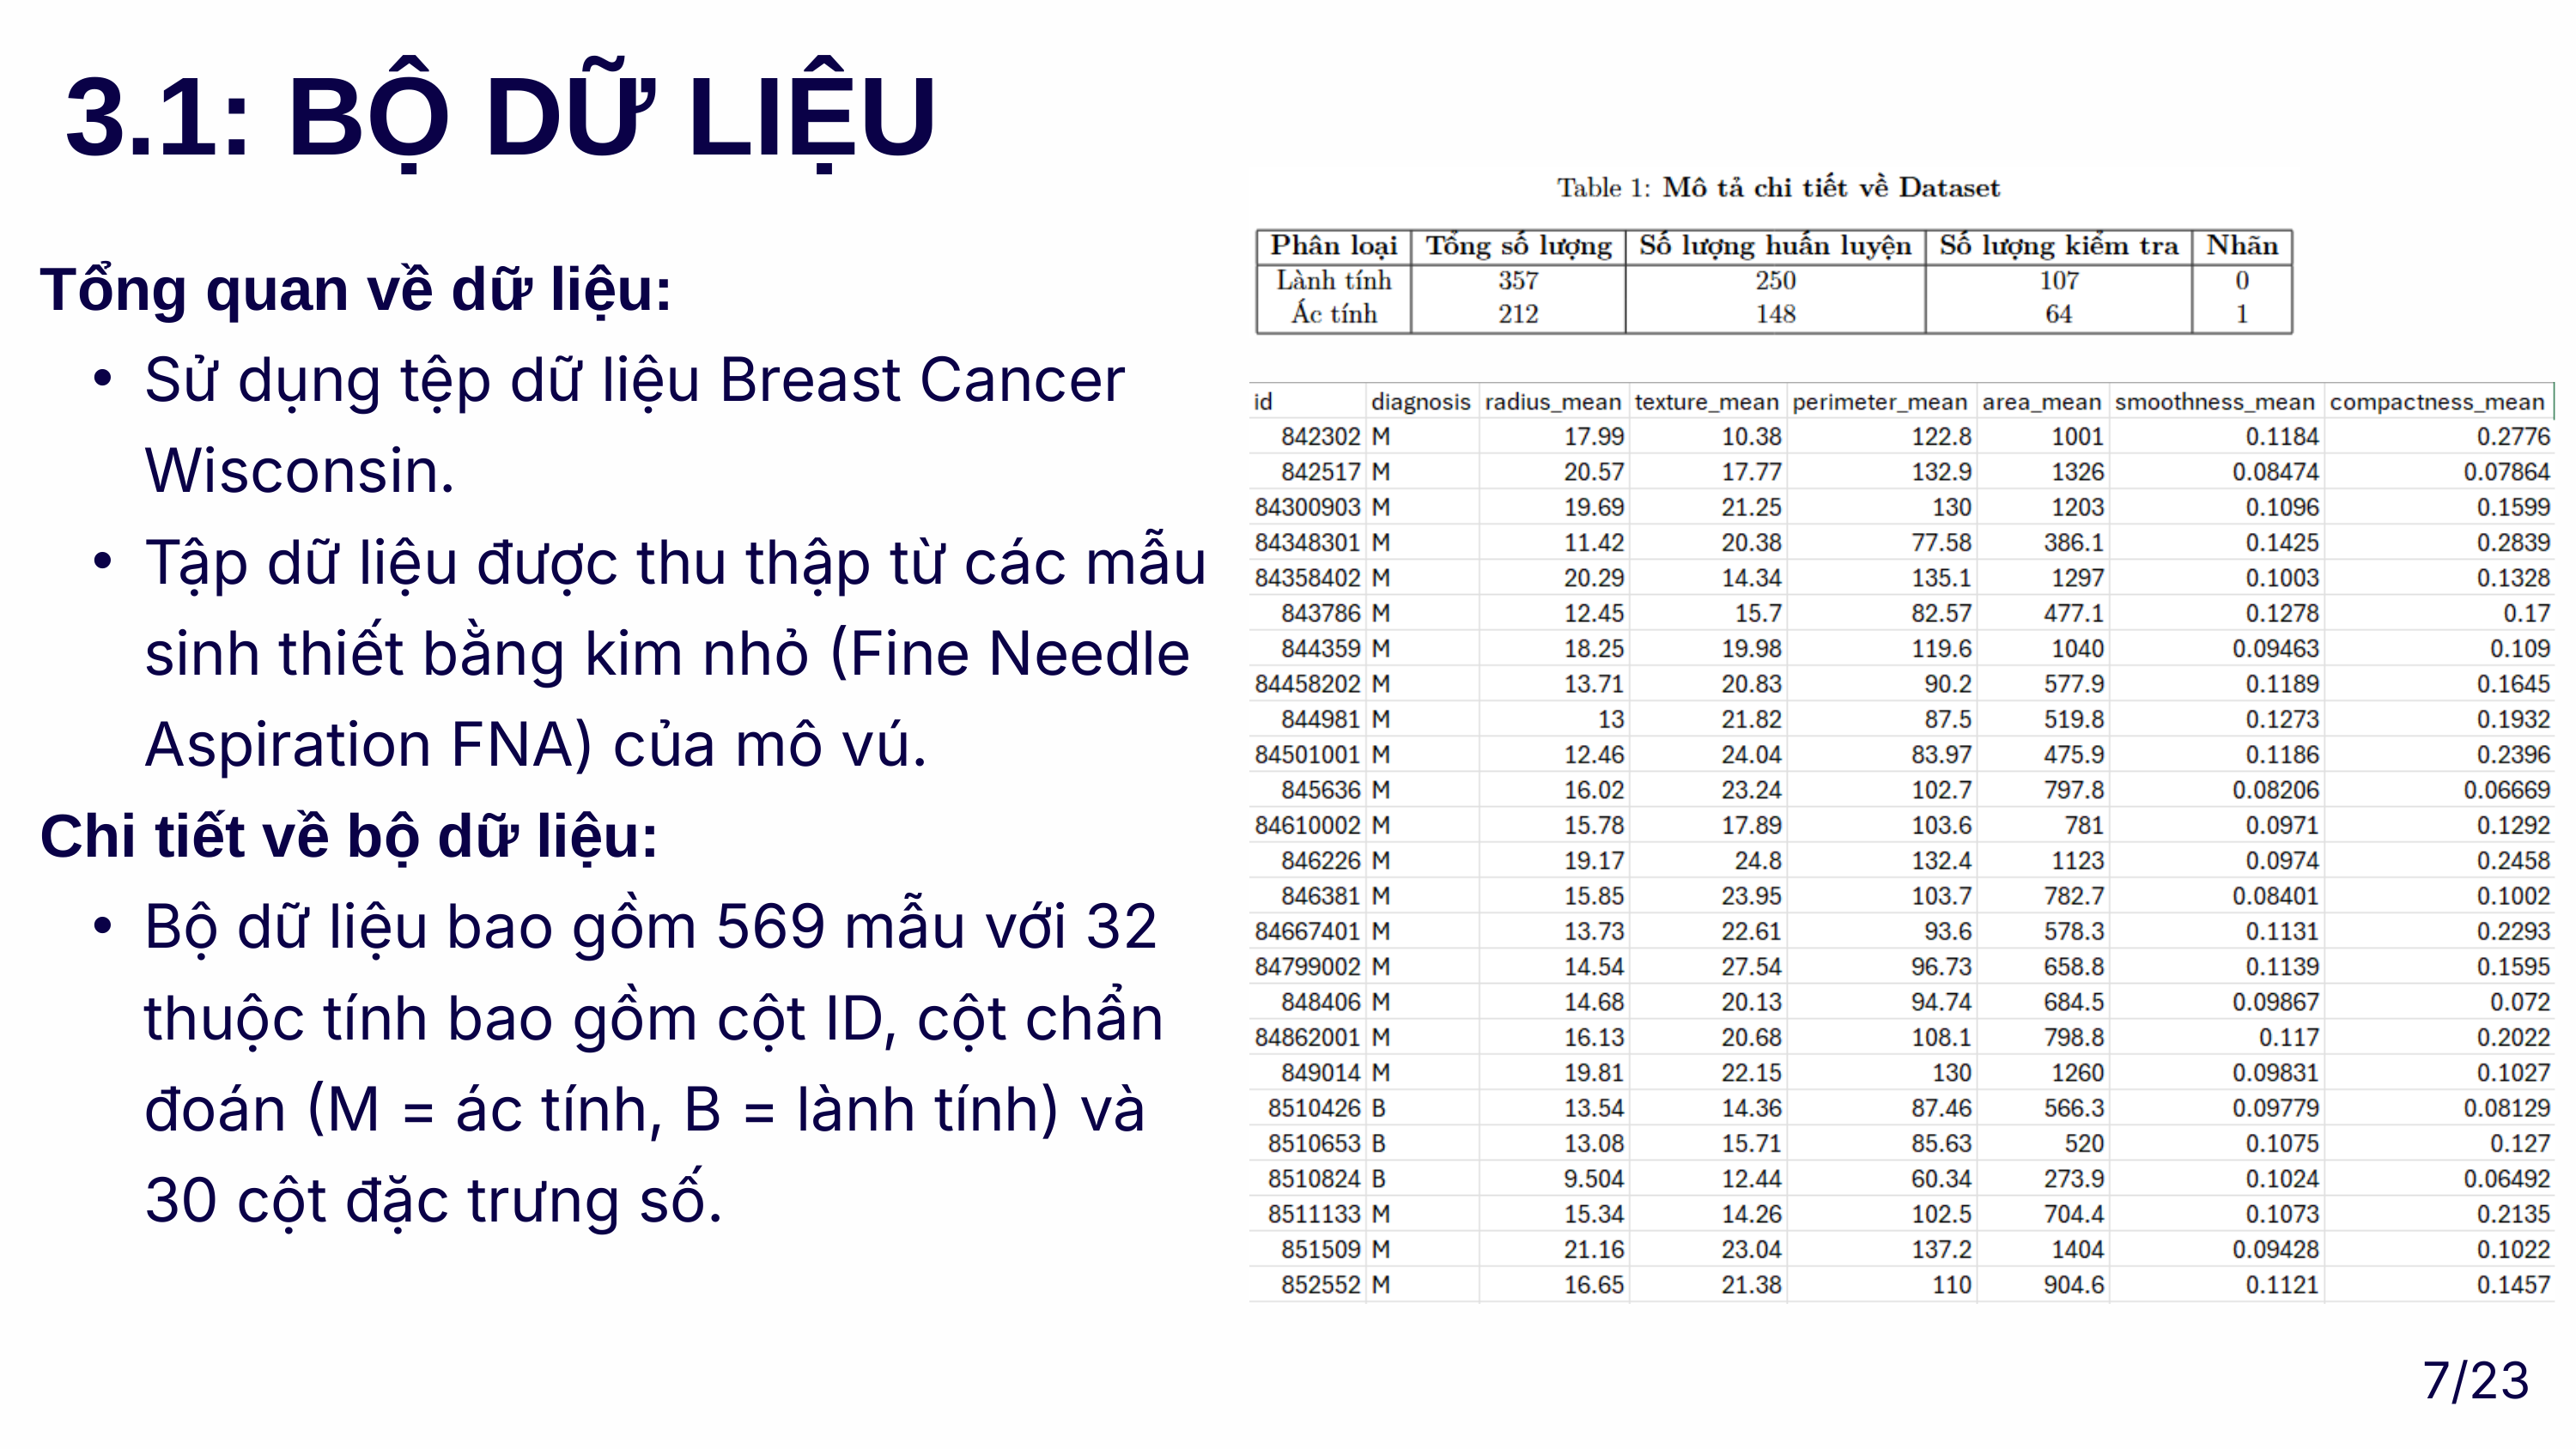

3.1: BỘ DỮ LIỆU

Tổng quan về dữ liệu:
Sử dụng tệp dữ liệu Breast Cancer Wisconsin.
Tập dữ liệu được thu thập từ các mẫu sinh thiết bằng kim nhỏ (Fine Needle Aspiration FNA) của mô vú.
Chi tiết về bộ dữ liệu:
Bộ dữ liệu bao gồm 569 mẫu với 32 thuộc tính bao gồm cột ID, cột chẩn đoán (M = ác tính, B = lành tính) và 30 cột đặc trưng số.

7/23